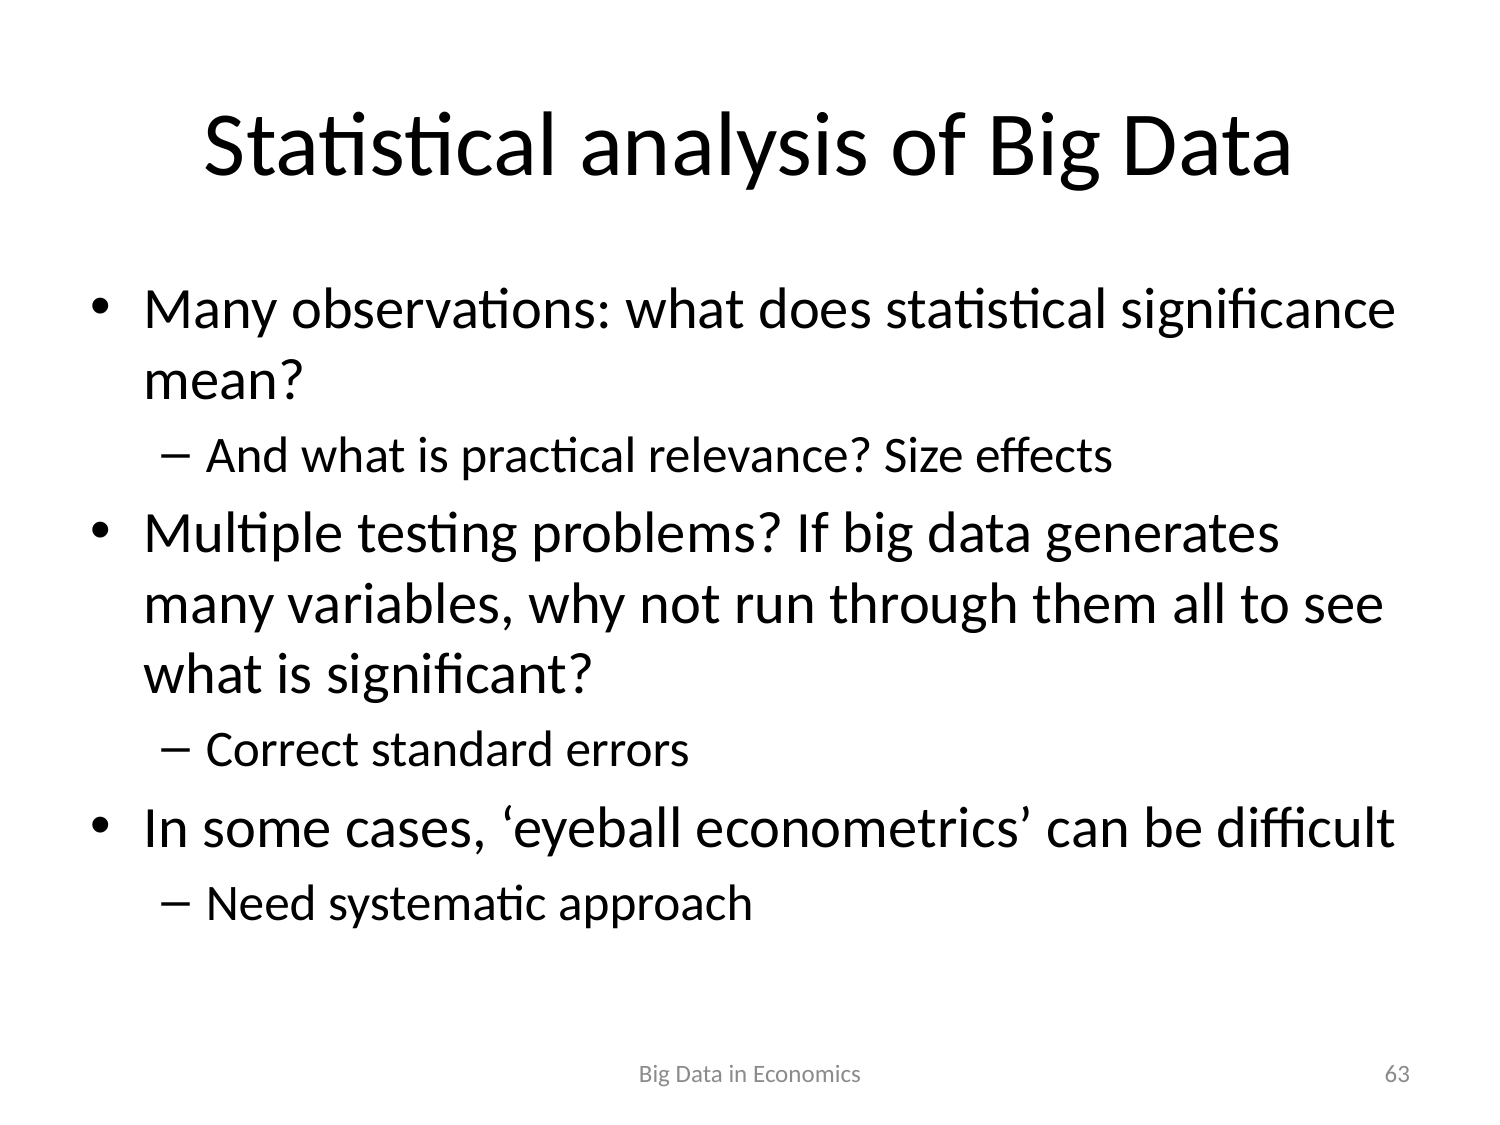

# Statistical analysis of Big Data
Many observations: what does statistical significance mean?
And what is practical relevance? Size effects
Multiple testing problems? If big data generates many variables, why not run through them all to see what is significant?
Correct standard errors
In some cases, ‘eyeball econometrics’ can be difficult
Need systematic approach

Big Data in Economics
63